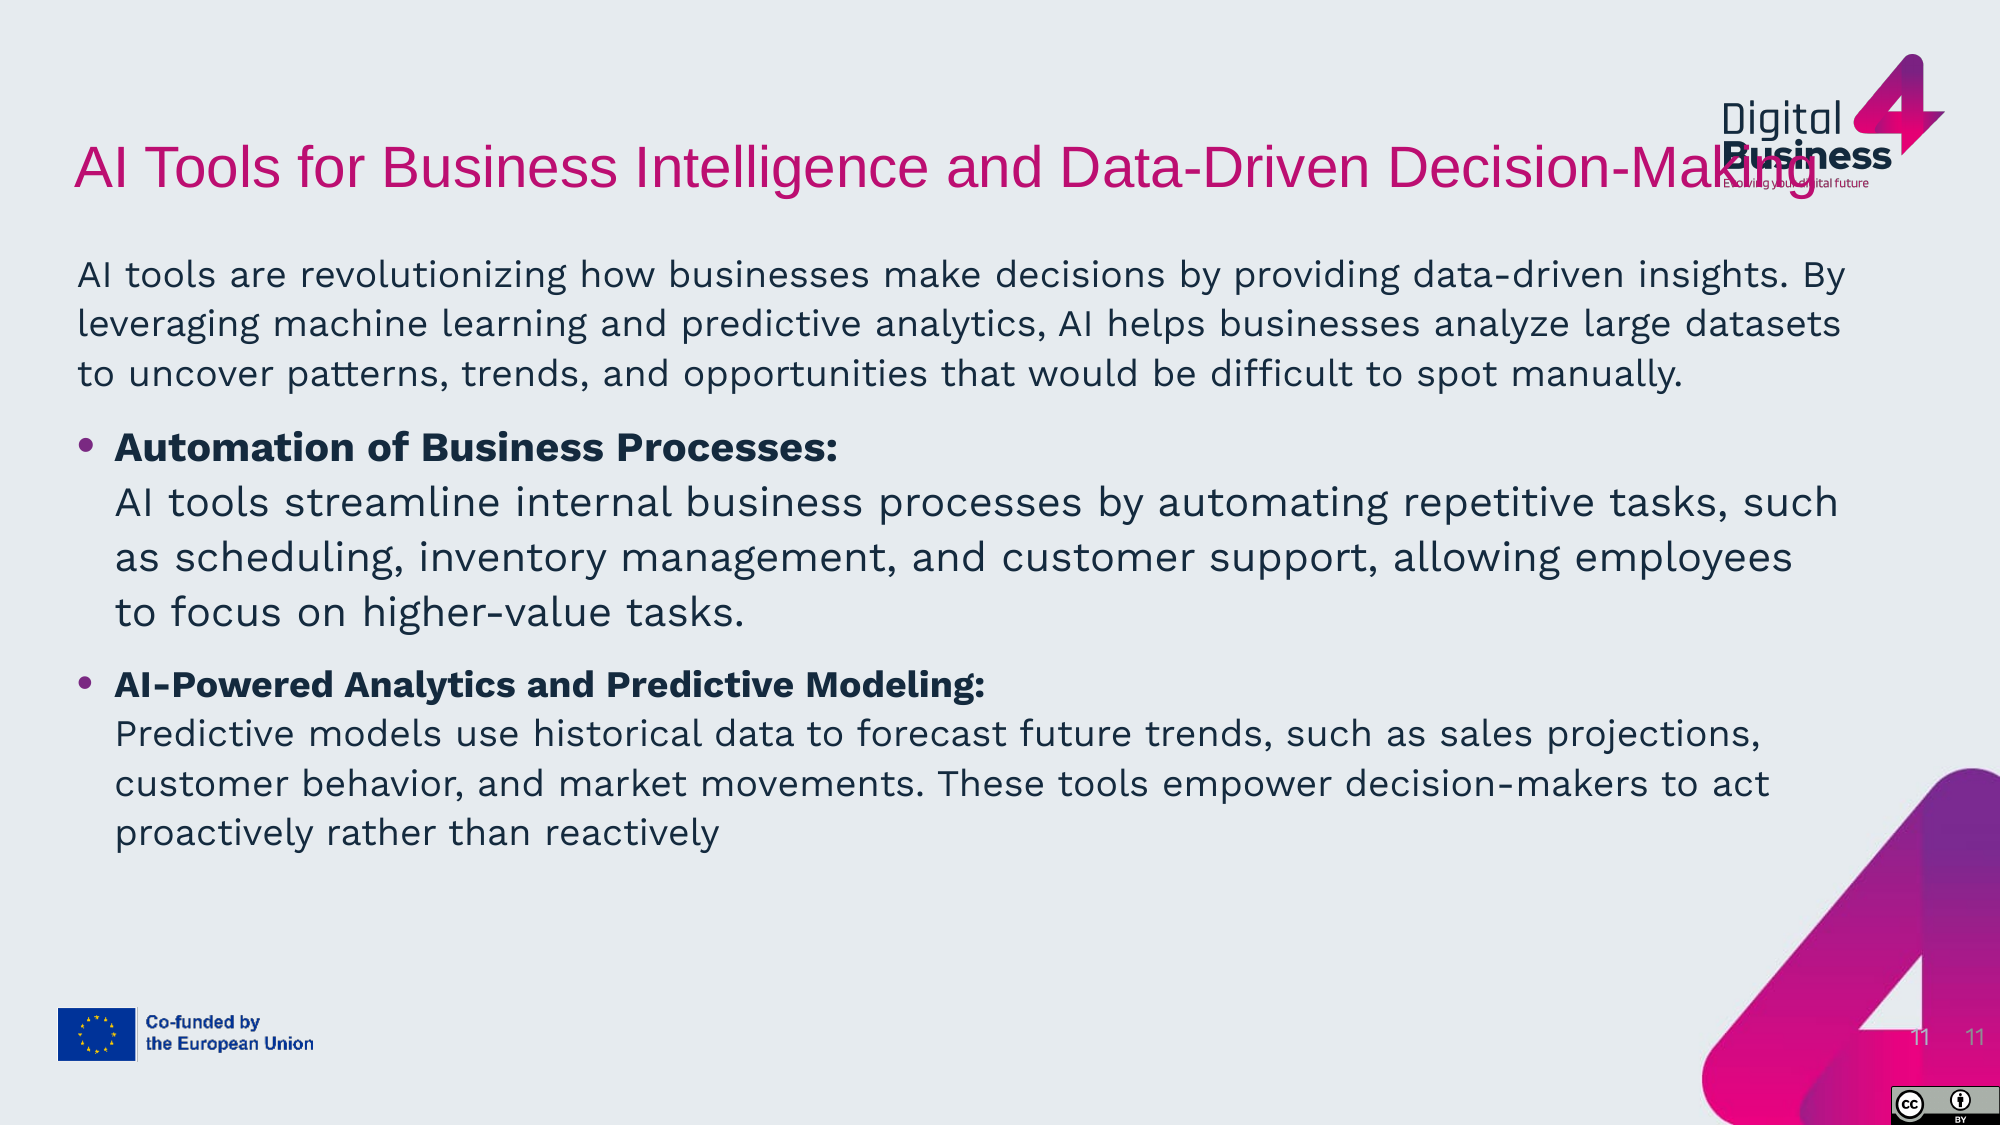

# AI Tools for Business Intelligence and Data-Driven Decision-Making
AI tools are revolutionizing how businesses make decisions by providing data-driven insights. By leveraging machine learning and predictive analytics, AI helps businesses analyze large datasets to uncover patterns, trends, and opportunities that would be difficult to spot manually.
Automation of Business Processes:
AI tools streamline internal business processes by automating repetitive tasks, such as scheduling, inventory management, and customer support, allowing employees to focus on higher-value tasks.
AI-Powered Analytics and Predictive Modeling:
Predictive models use historical data to forecast future trends, such as sales projections, customer behavior, and market movements. These tools empower decision-makers to act proactively rather than reactively
11